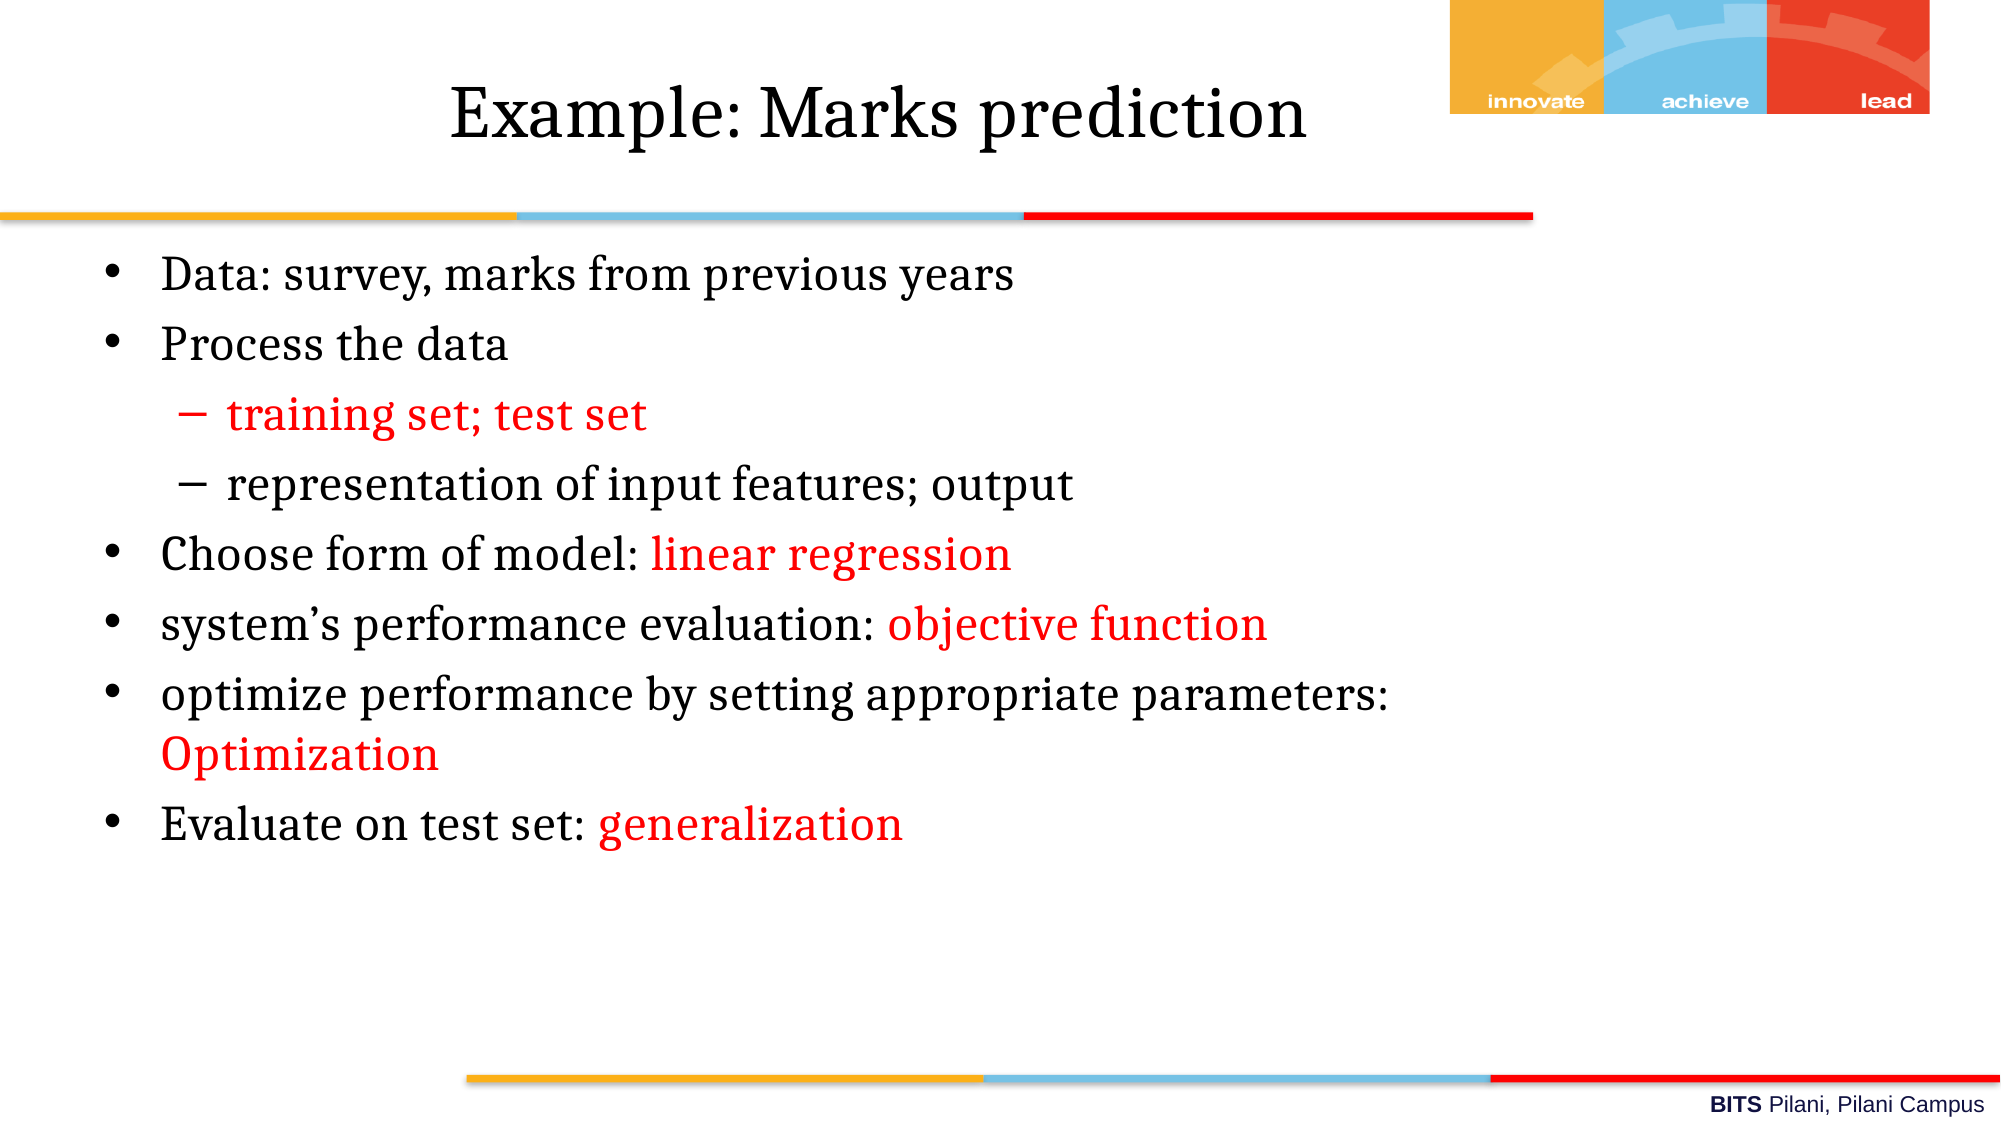

# Example: Marks prediction
Data: survey, marks from previous years
Process the data
training set; test set
representation of input features; output
Choose form of model: linear regression
system’s performance evaluation: objective function
optimize performance by setting appropriate parameters: Optimization
Evaluate on test set: generalization